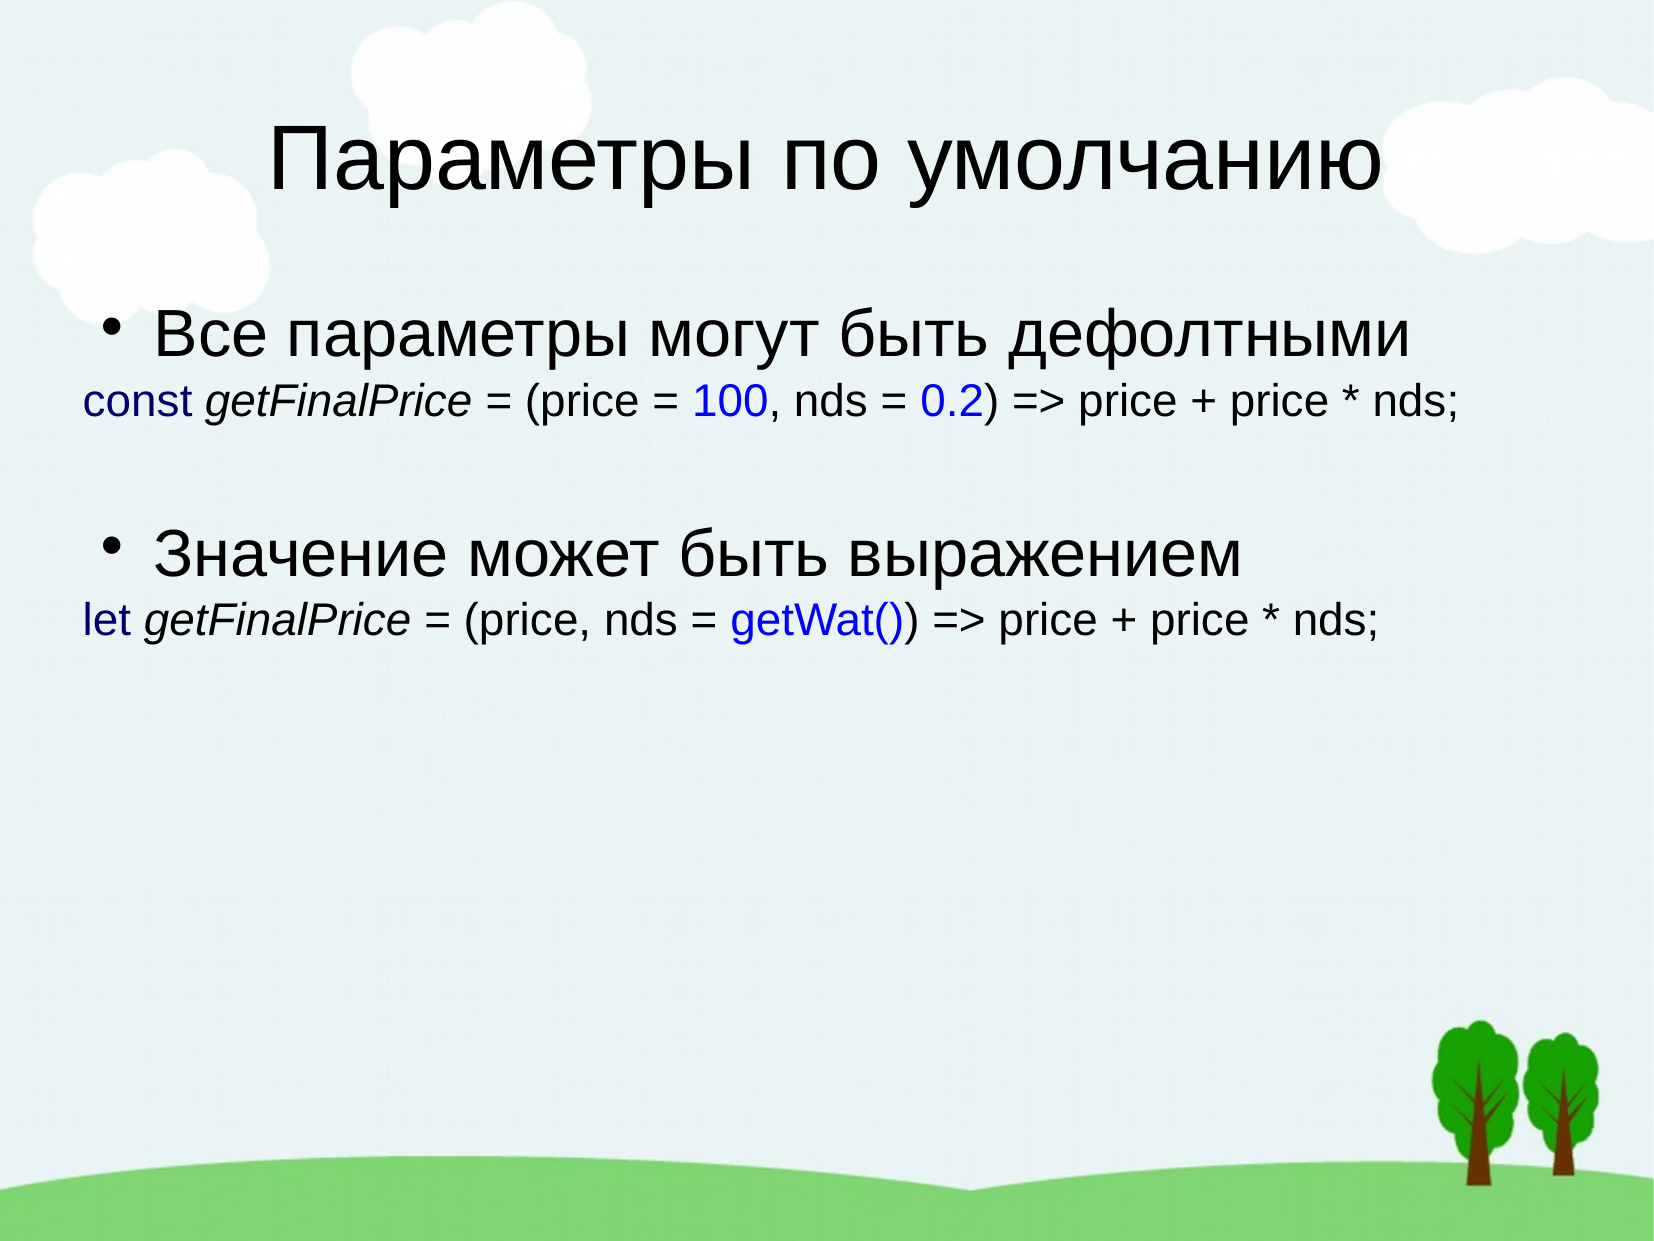

Параметры по умолчанию
Все параметры могут быть дефолтными
const getFinalPrice = (price = 100, nds = 0.2) => price + price * nds;

Значение может быть выражением
let getFinalPrice = (price, nds = getWat()) => price + price * nds;